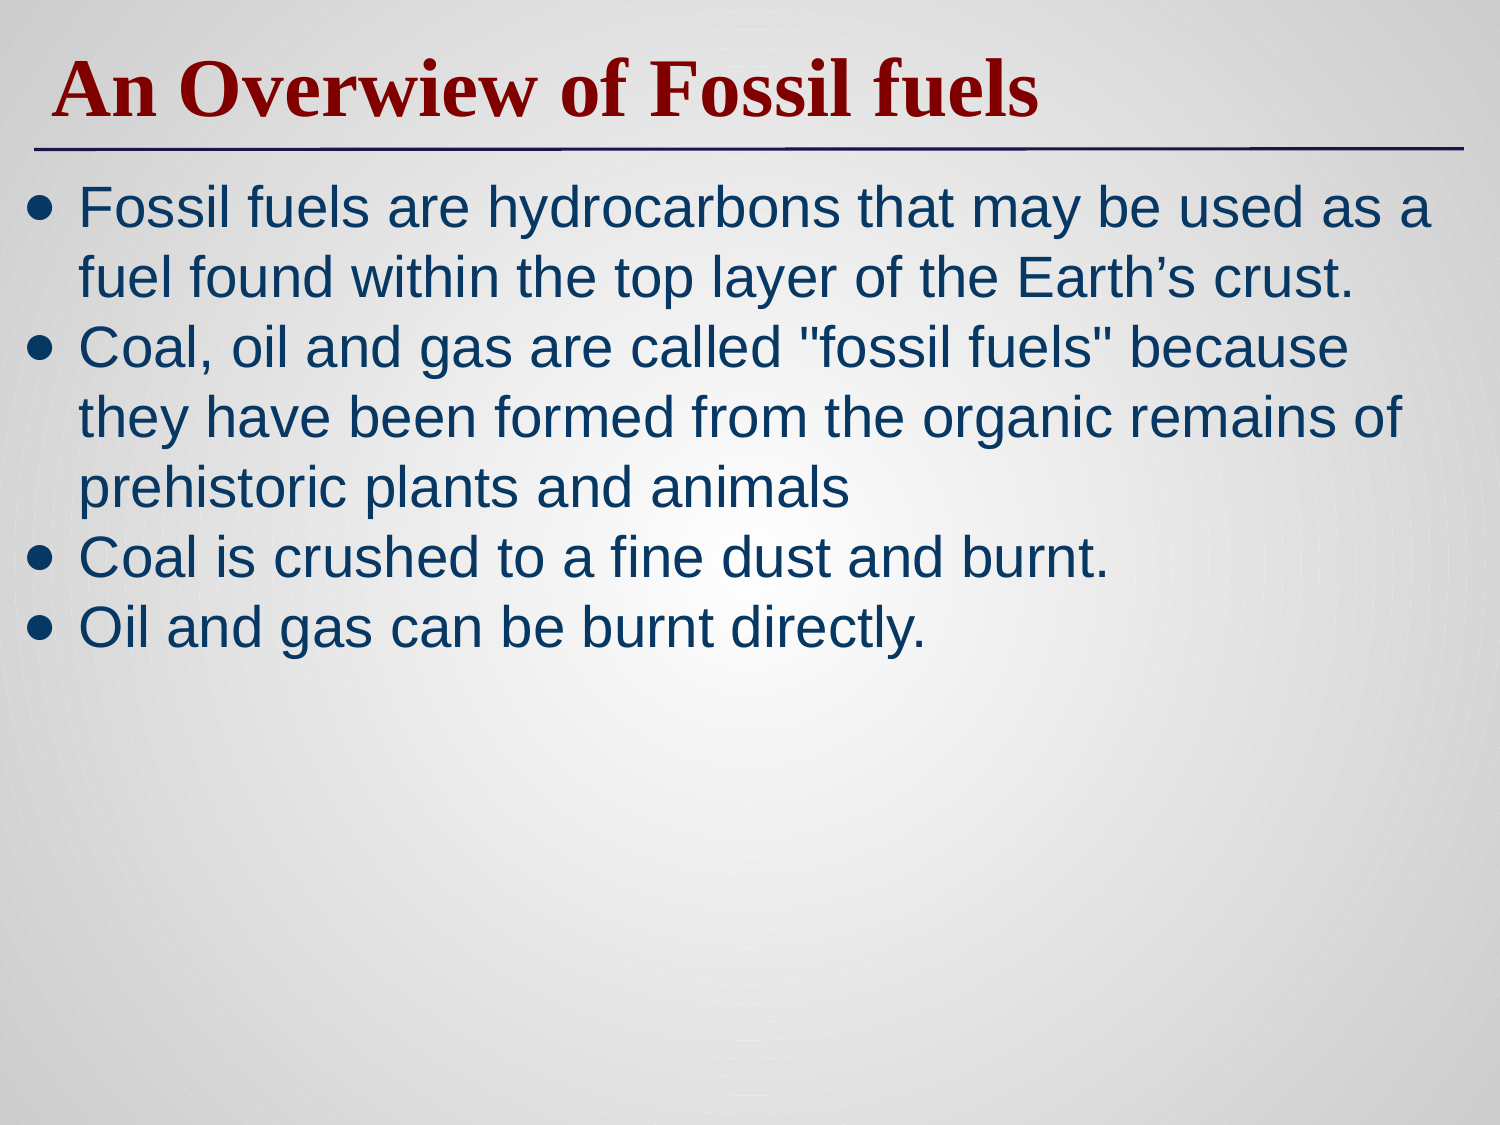

# An Overwiew of Fossil fuels
Fossil fuels are hydrocarbons that may be used as a fuel found within the top layer of the Earth’s crust.
Coal, oil and gas are called "fossil fuels" because they have been formed from the organic remains of prehistoric plants and animals
Coal is crushed to a fine dust and burnt.
Oil and gas can be burnt directly.